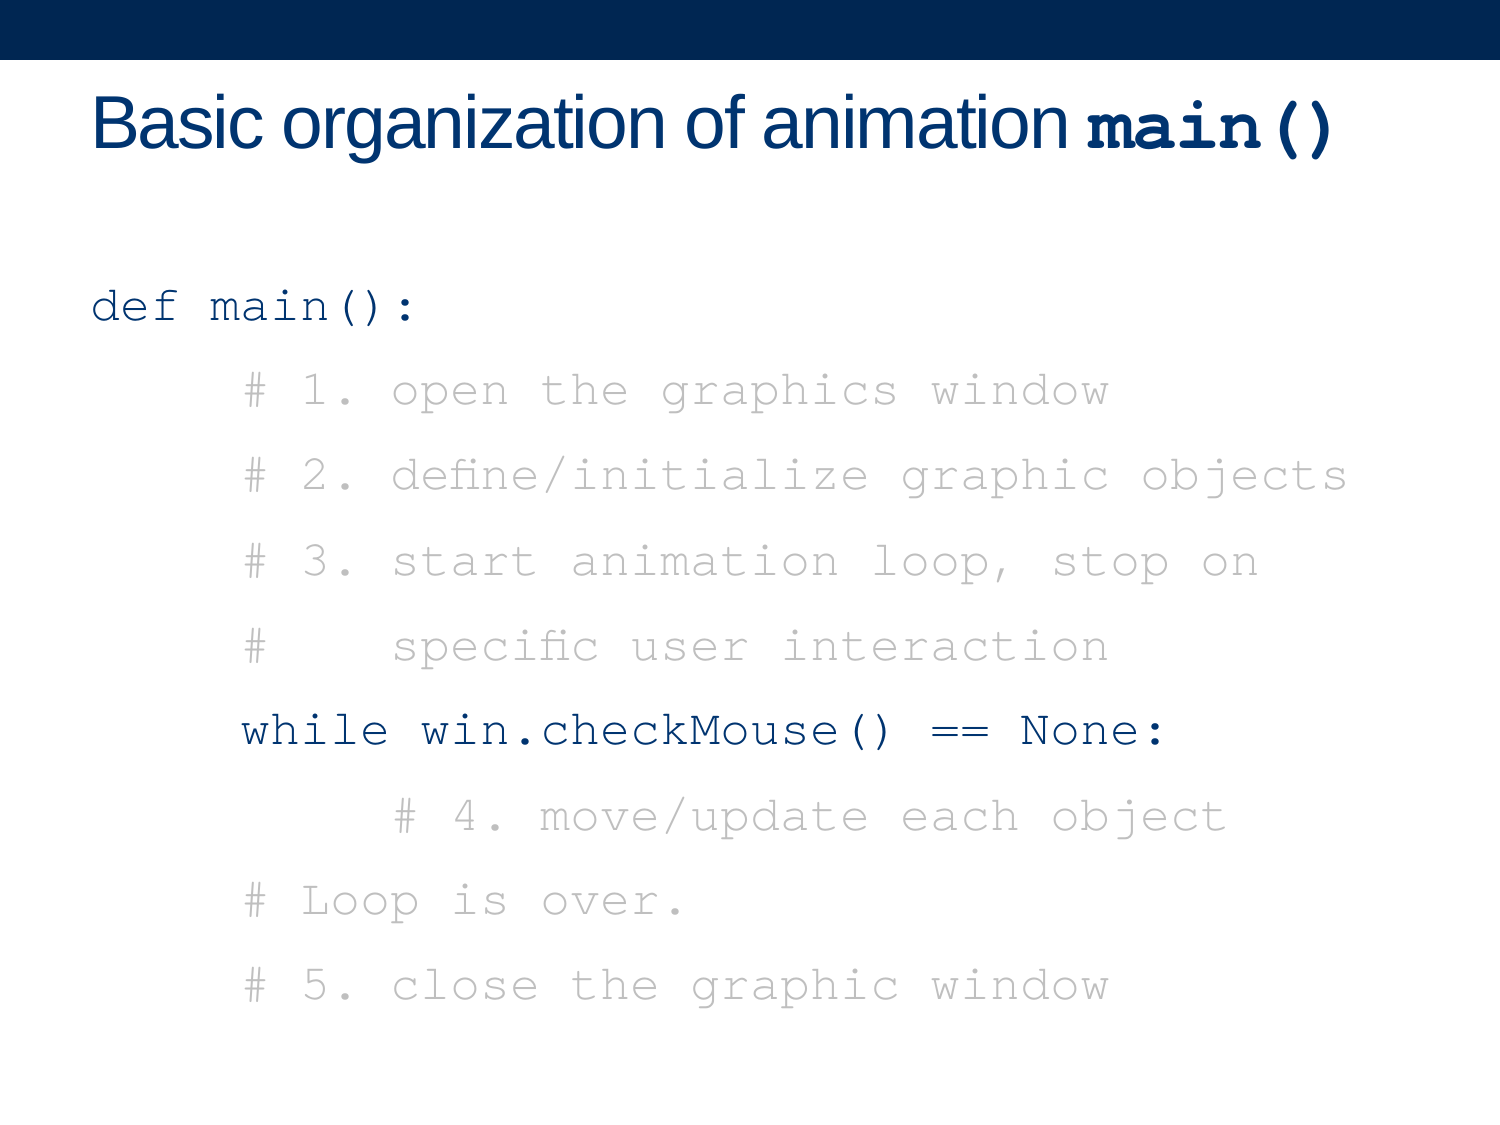

# Basic organization of animation main()
def main():
	# 1. open the graphics window
	# 2. define/initialize graphic objects
	# 3. start animation loop, stop on
	#    specific user interaction
	while win.checkMouse() == None:
		# 4. move/update each object
	# Loop is over.
	# 5. close the graphic window